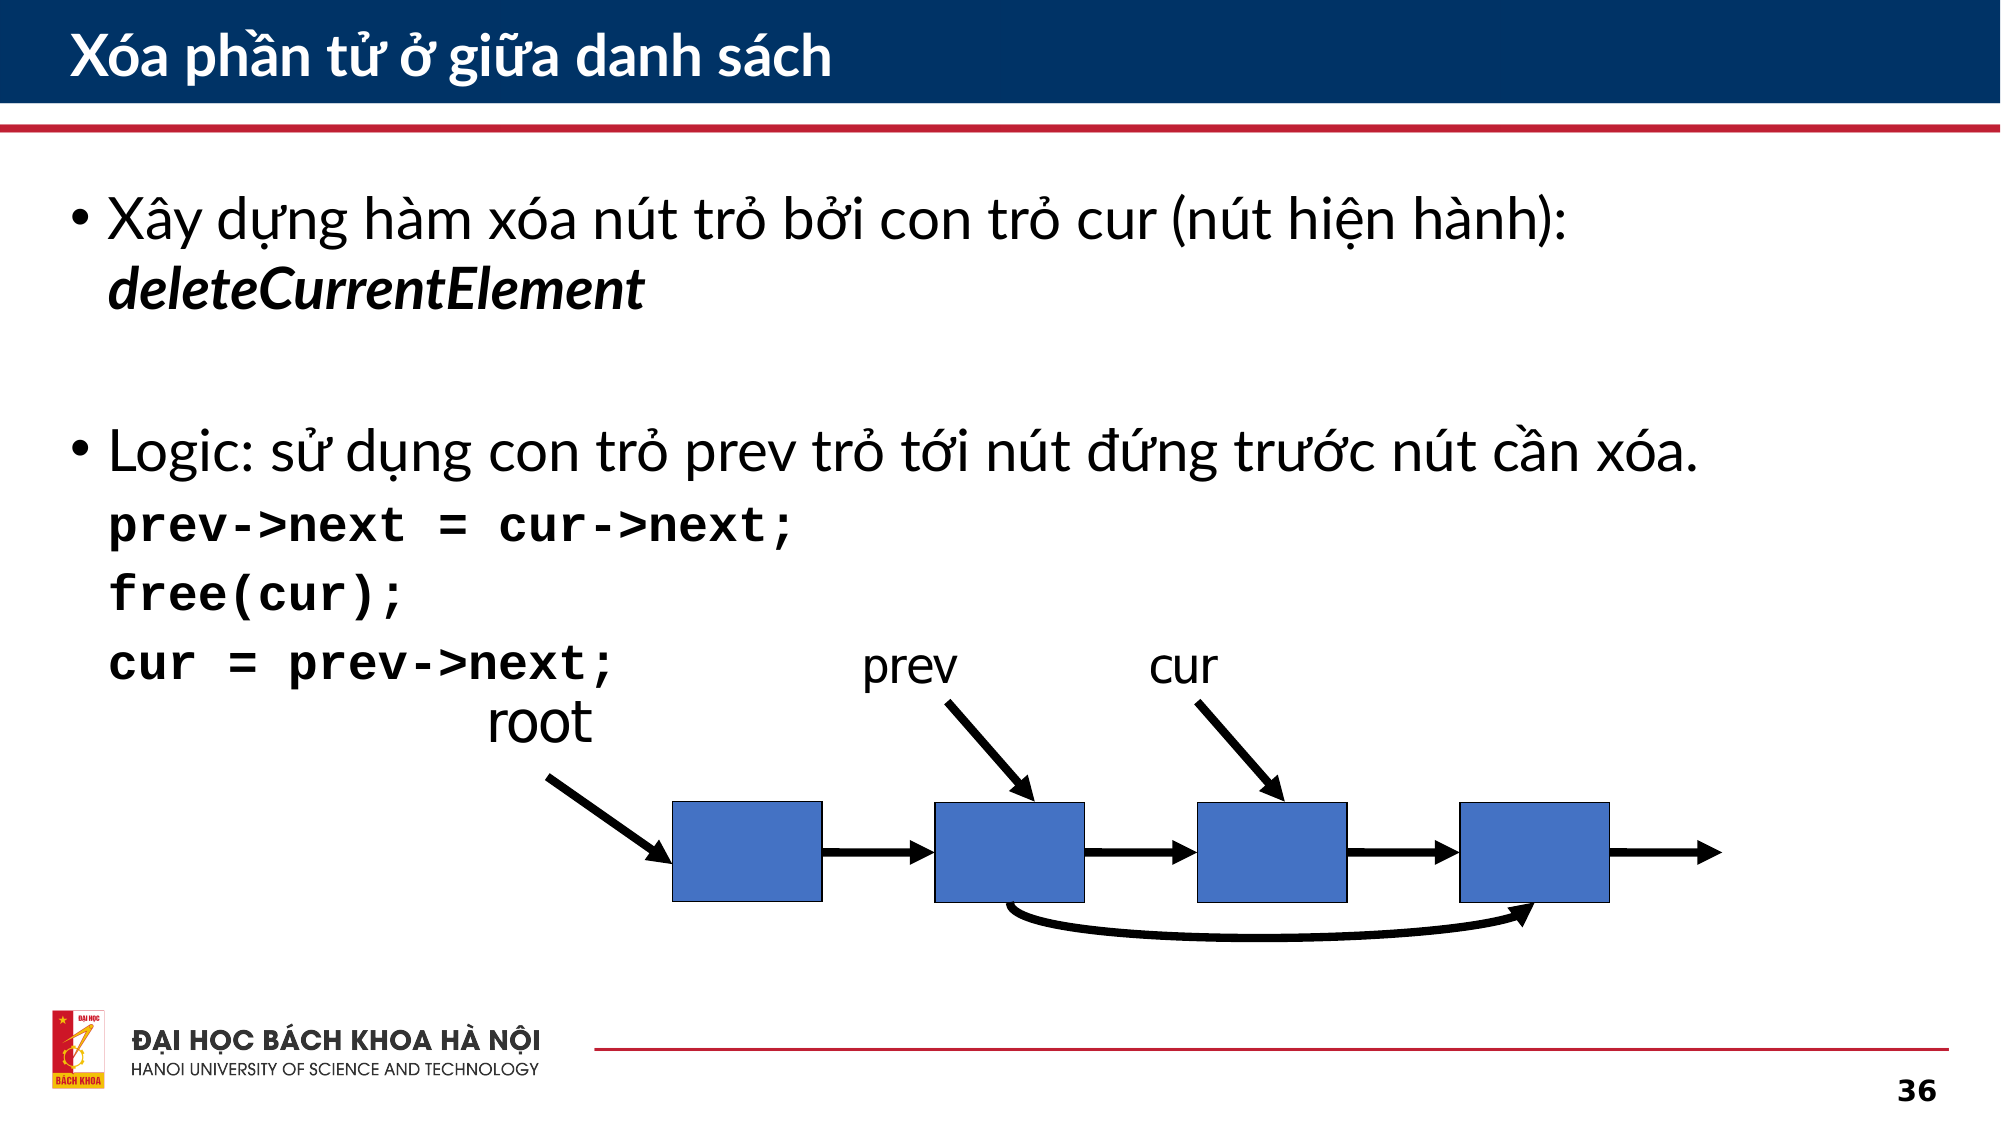

# Xóa phần tử ở giữa danh sách
Xây dựng hàm xóa nút trỏ bởi con trỏ cur (nút hiện hành): deleteCurrentElement

Logic: sử dụng con trỏ prev trỏ tới nút đứng trước nút cần xóa.
	prev->next = cur->next;
	free(cur);
	cur = prev->next;
prev
cur
root

36